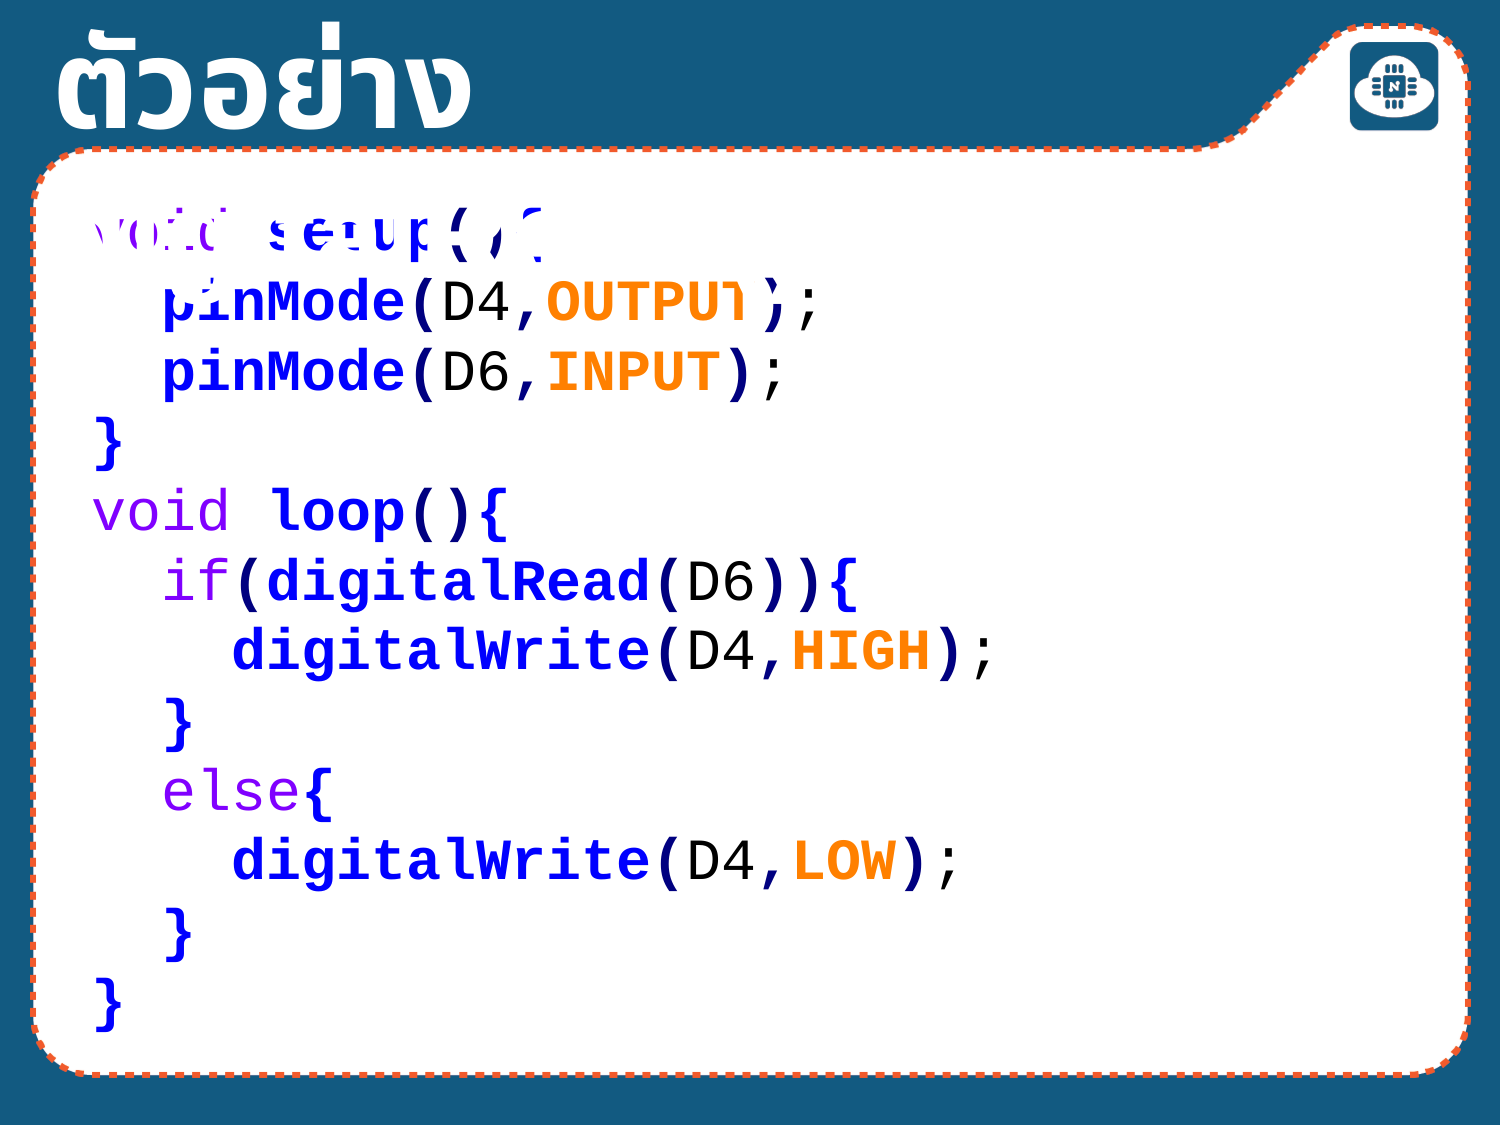

ตัวอย่าง digitalRead()
void setup(){
  pinMode(D4,OUTPUT);
  pinMode(D6,INPUT);
}
void loop(){
  if(digitalRead(D6)){
    digitalWrite(D4,HIGH);
  }
  else{
    digitalWrite(D4,LOW);
  }
}